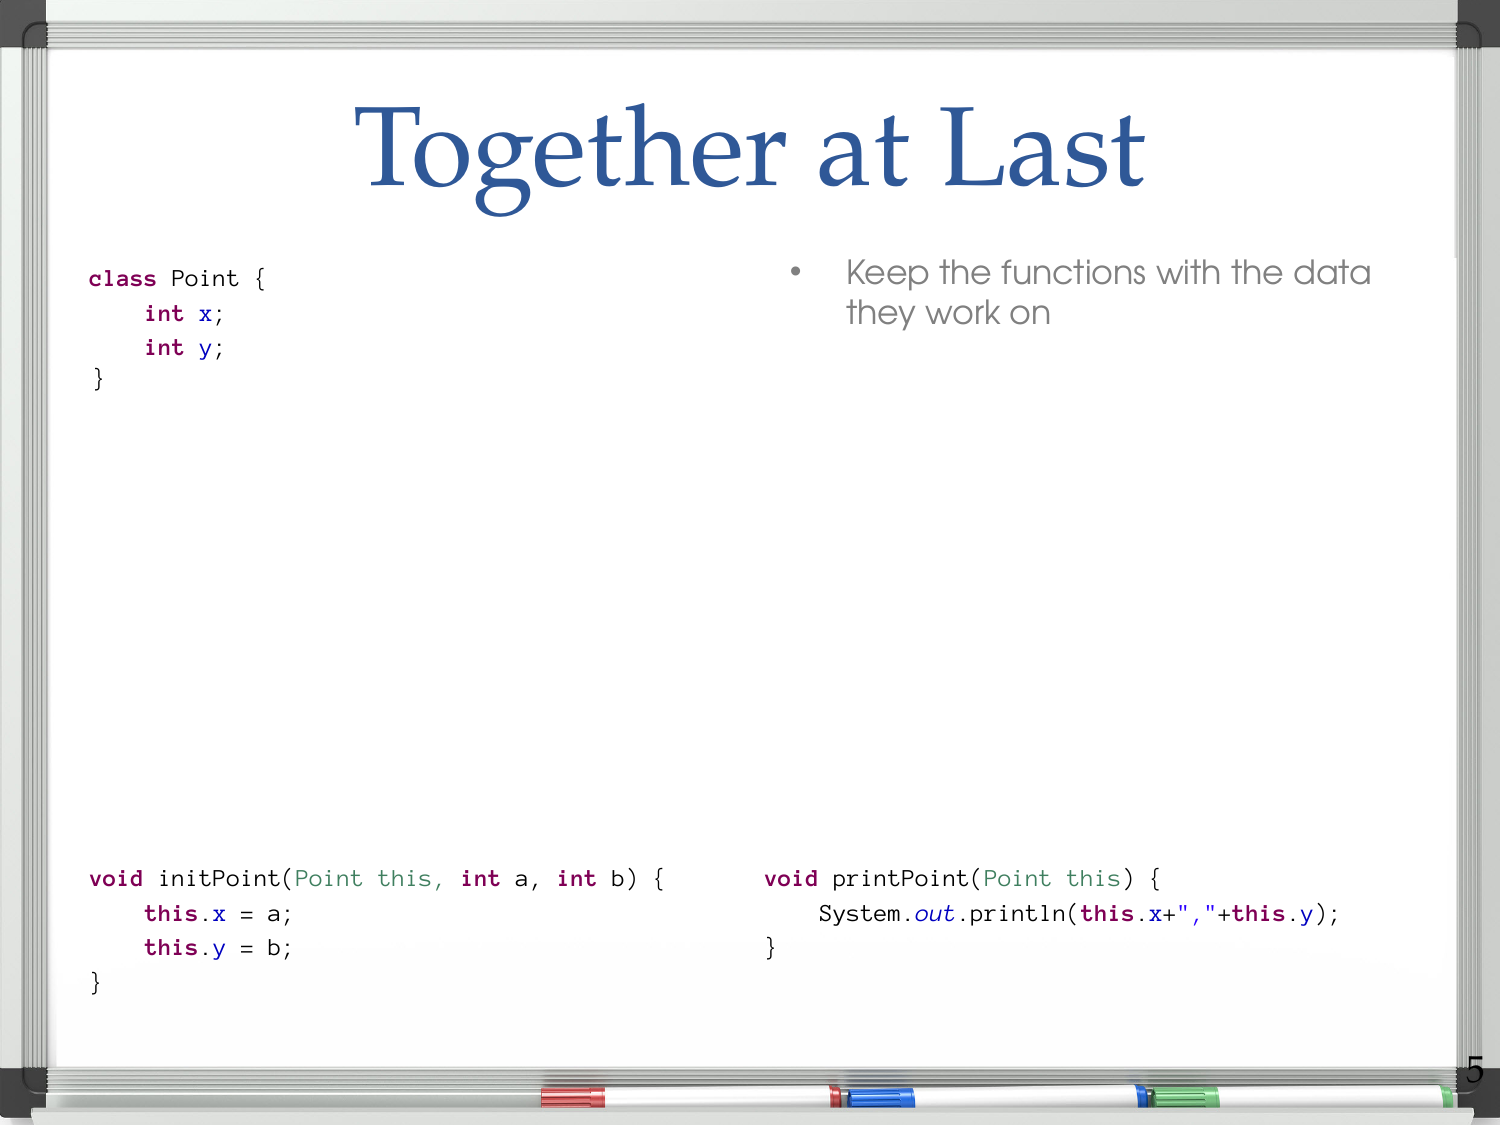

# Together at Last
Keep the functions with the data they work on

class Point {
    int x;
    int y;

}

void initPoint(Point this, int a, int b) {
    this.x = a;
    this.y = b;
}

void printPoint(Point this) {
    System.out.println(this.x+","+this.y);
}

5